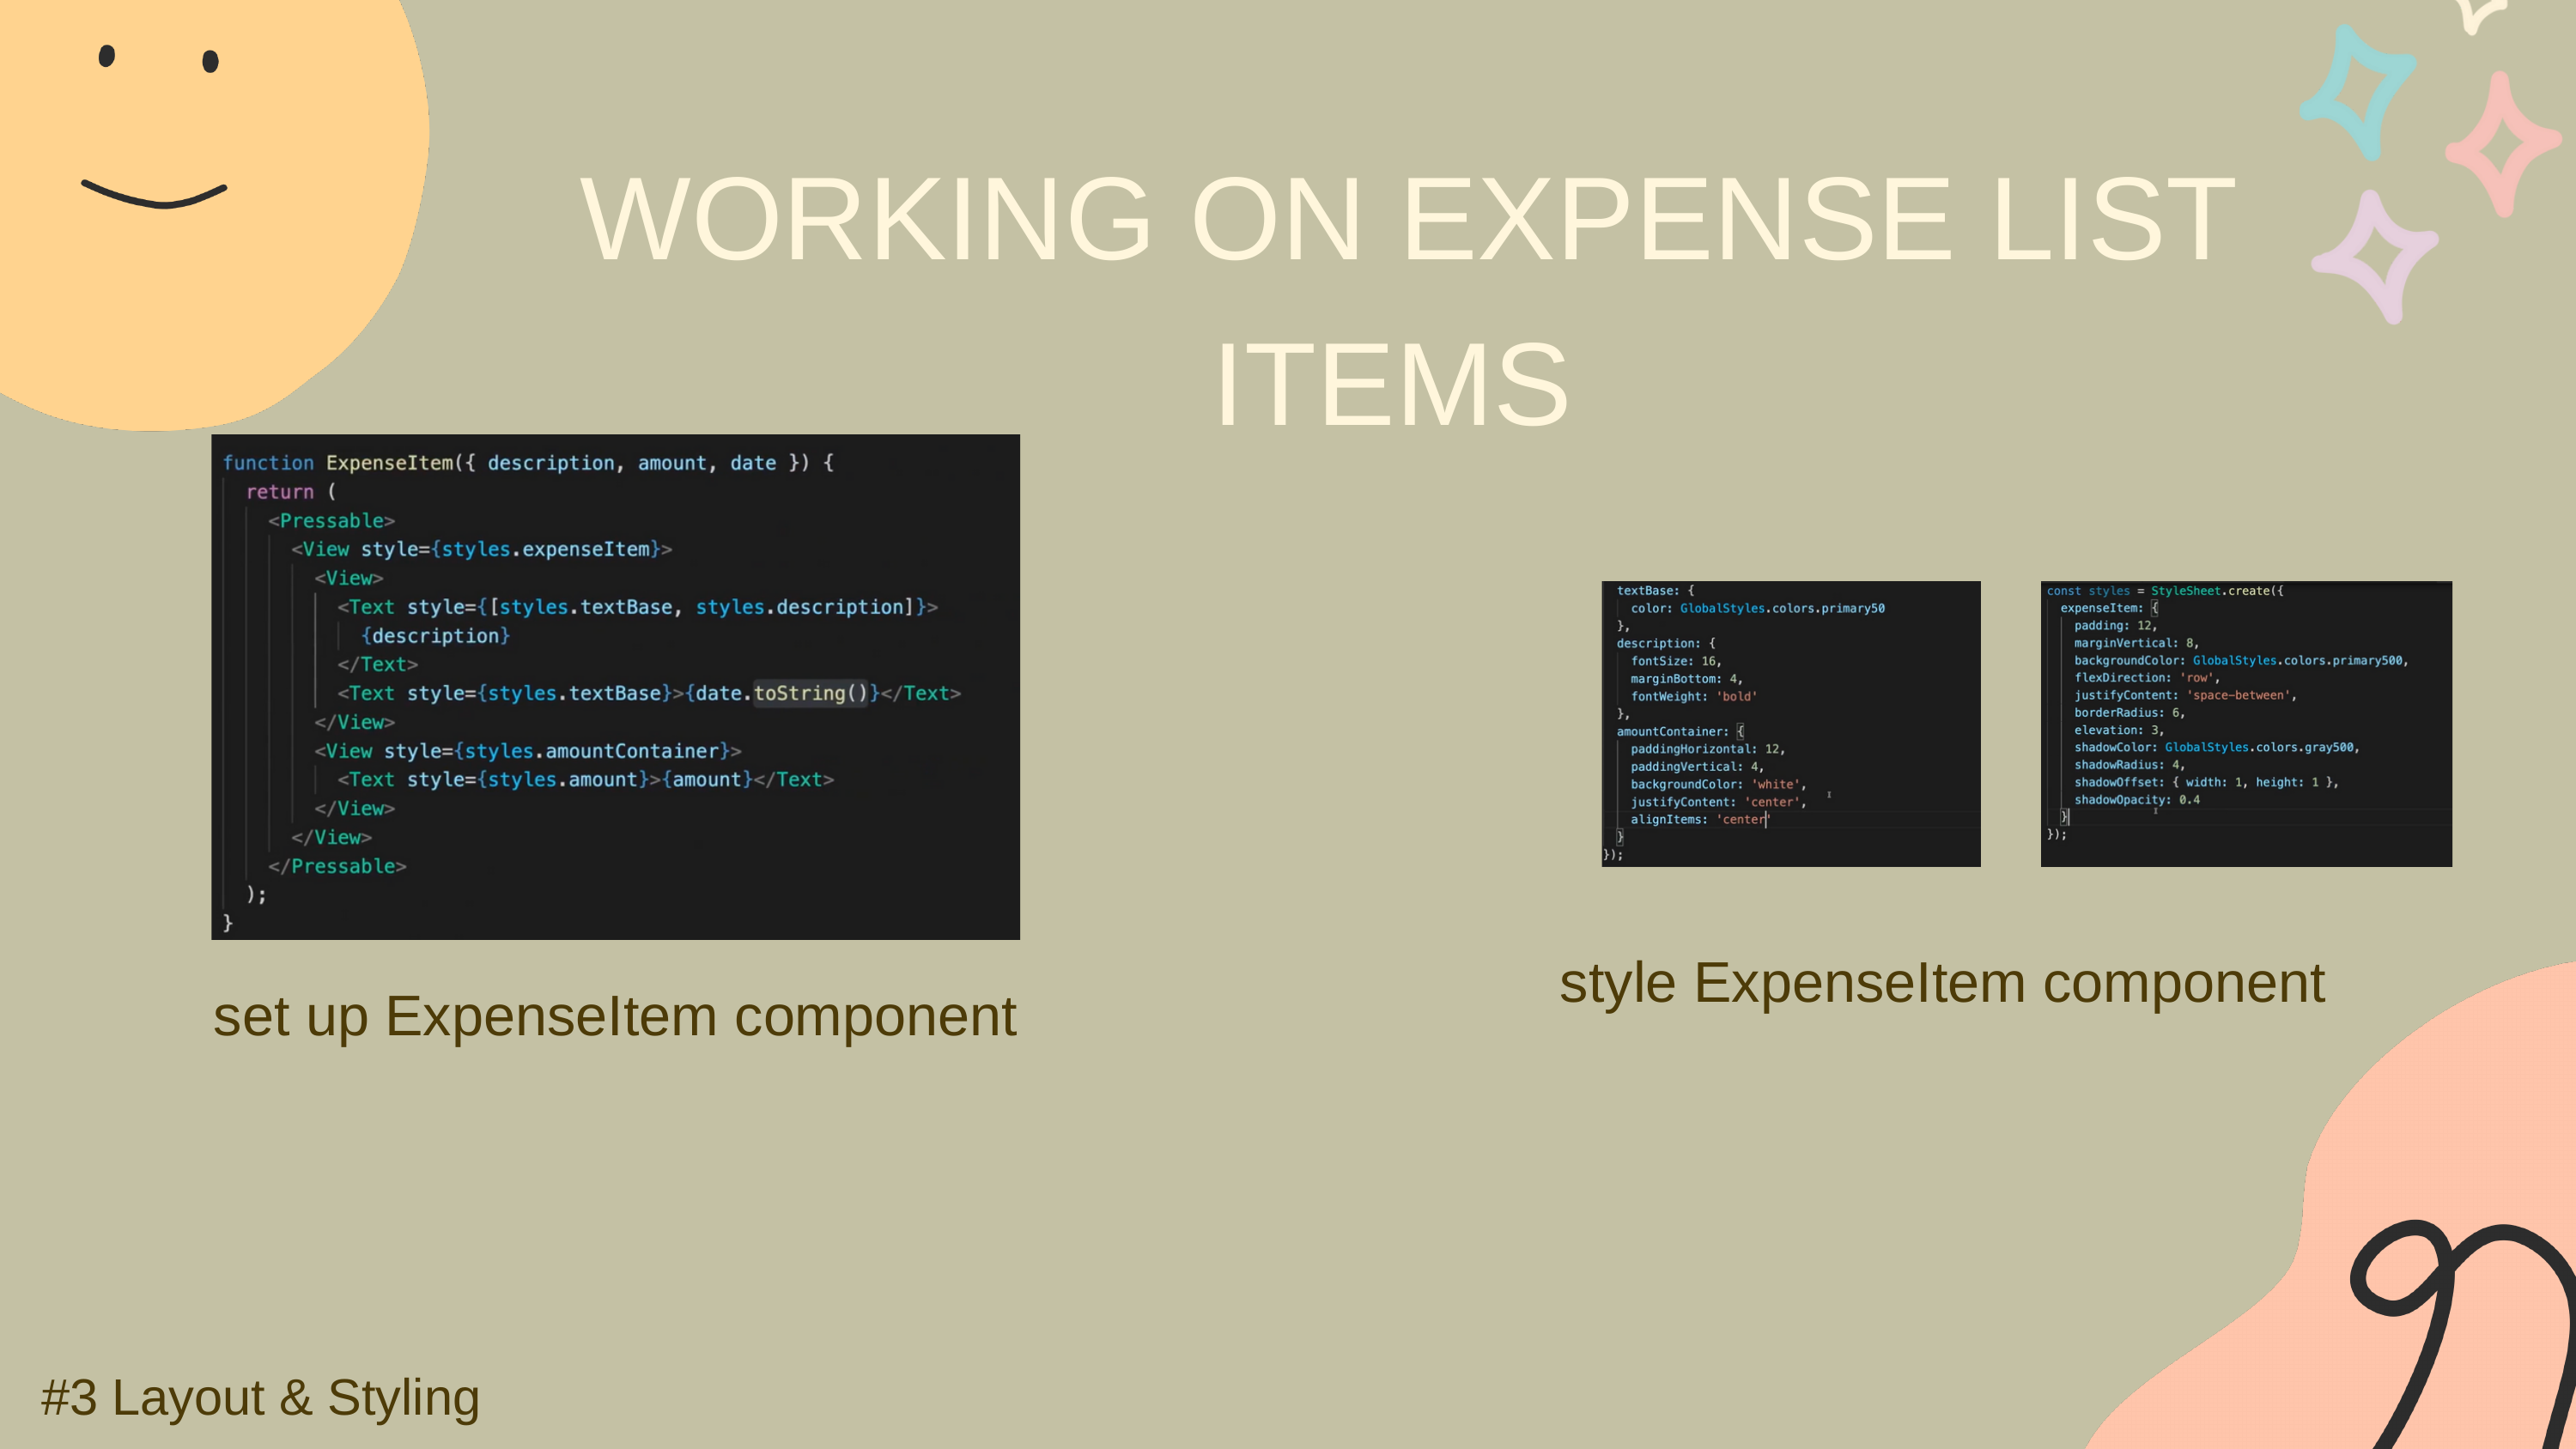

WORKING ON EXPENSE LIST ITEMS

style ExpenseItem component
set up ExpenseItem component
#3 Layout & Styling